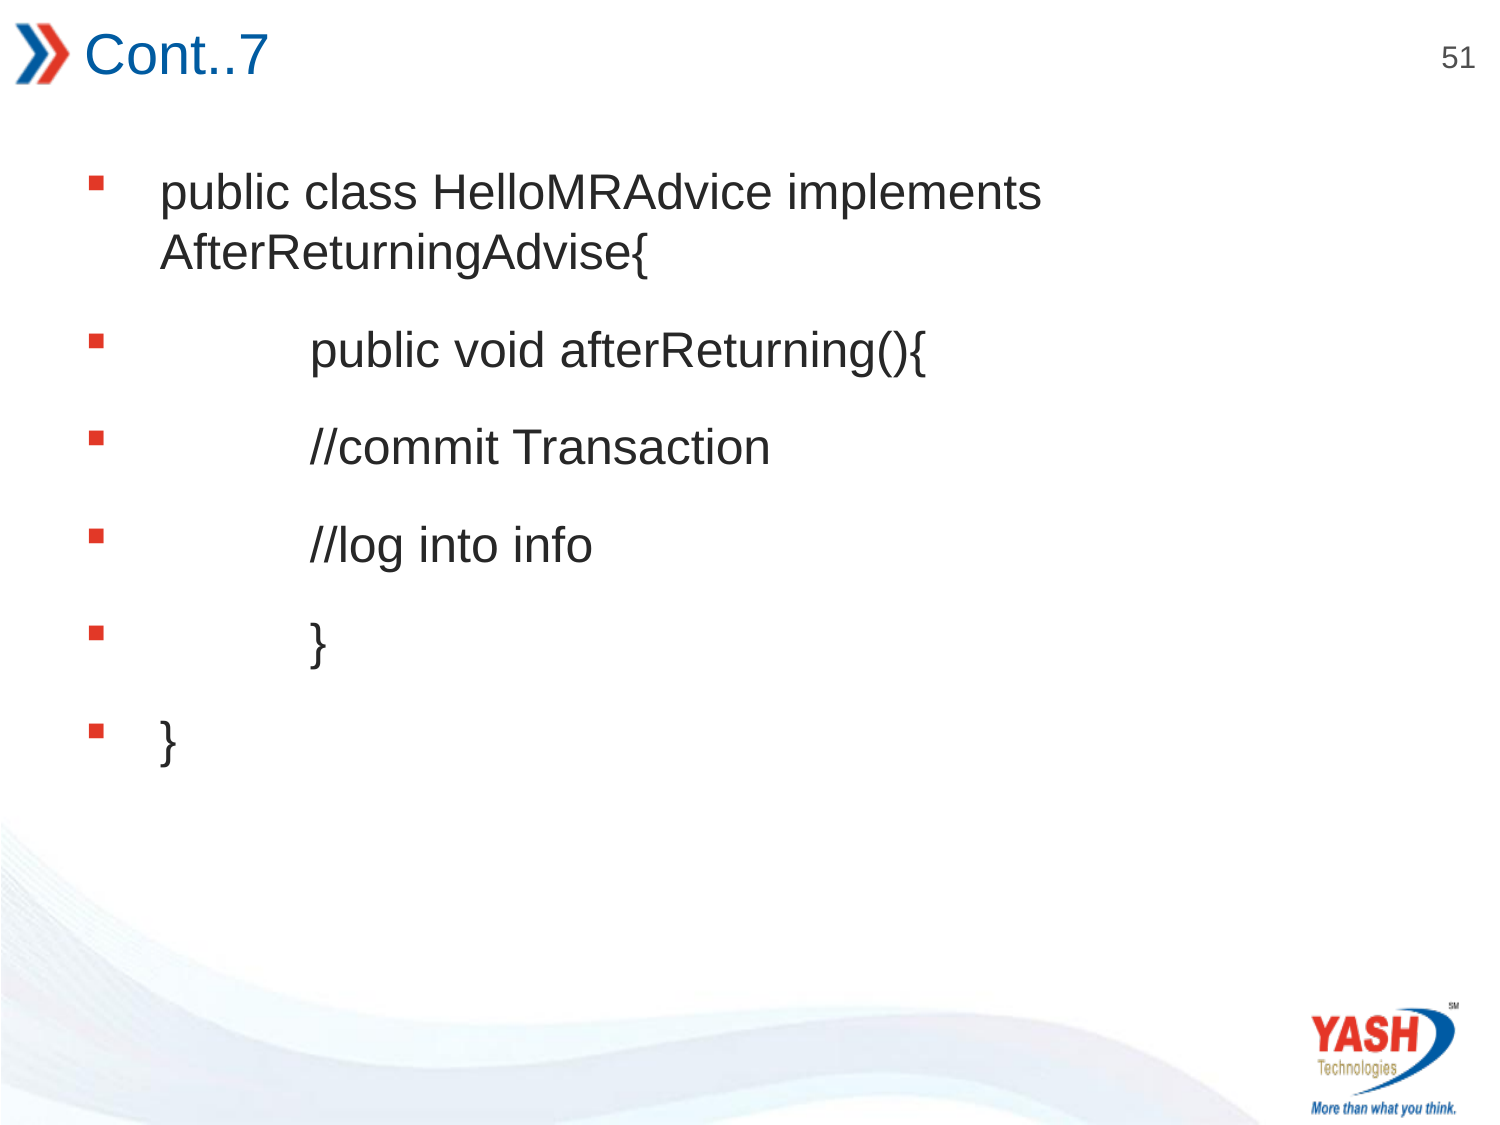

# Cont..7
public class HelloMRAdvice implements AfterReturningAdvise{
	public void afterReturning(){
	//commit Transaction
	//log into info
	}
}